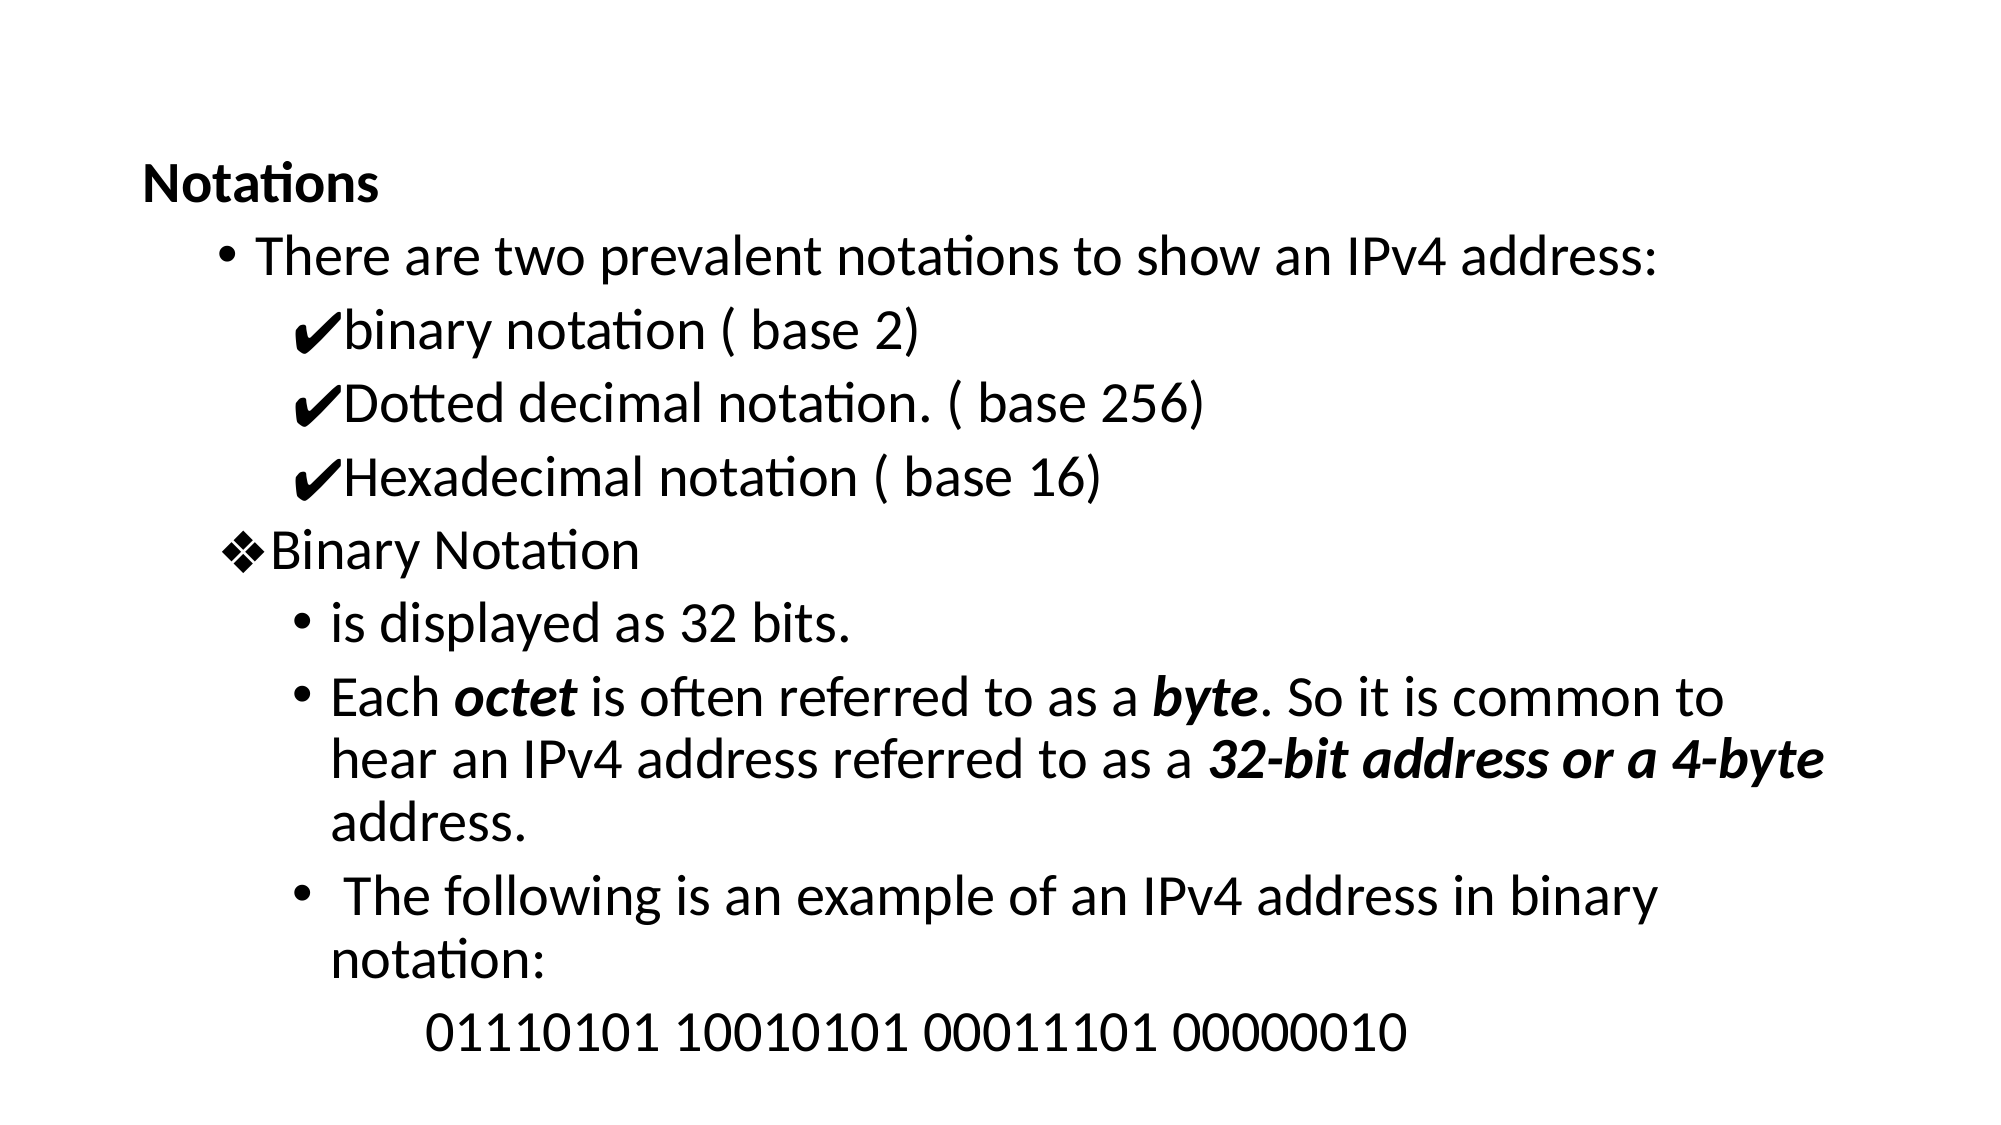

Notations
There are two prevalent notations to show an IPv4 address:
binary notation ( base 2)
Dotted decimal notation. ( base 256)
Hexadecimal notation ( base 16)
Binary Notation
is displayed as 32 bits.
Each octet is often referred to as a byte. So it is common to hear an IPv4 address referred to as a 32-bit address or a 4-byte address.
 The following is an example of an IPv4 address in binary notation:
01110101 10010101 00011101 00000010